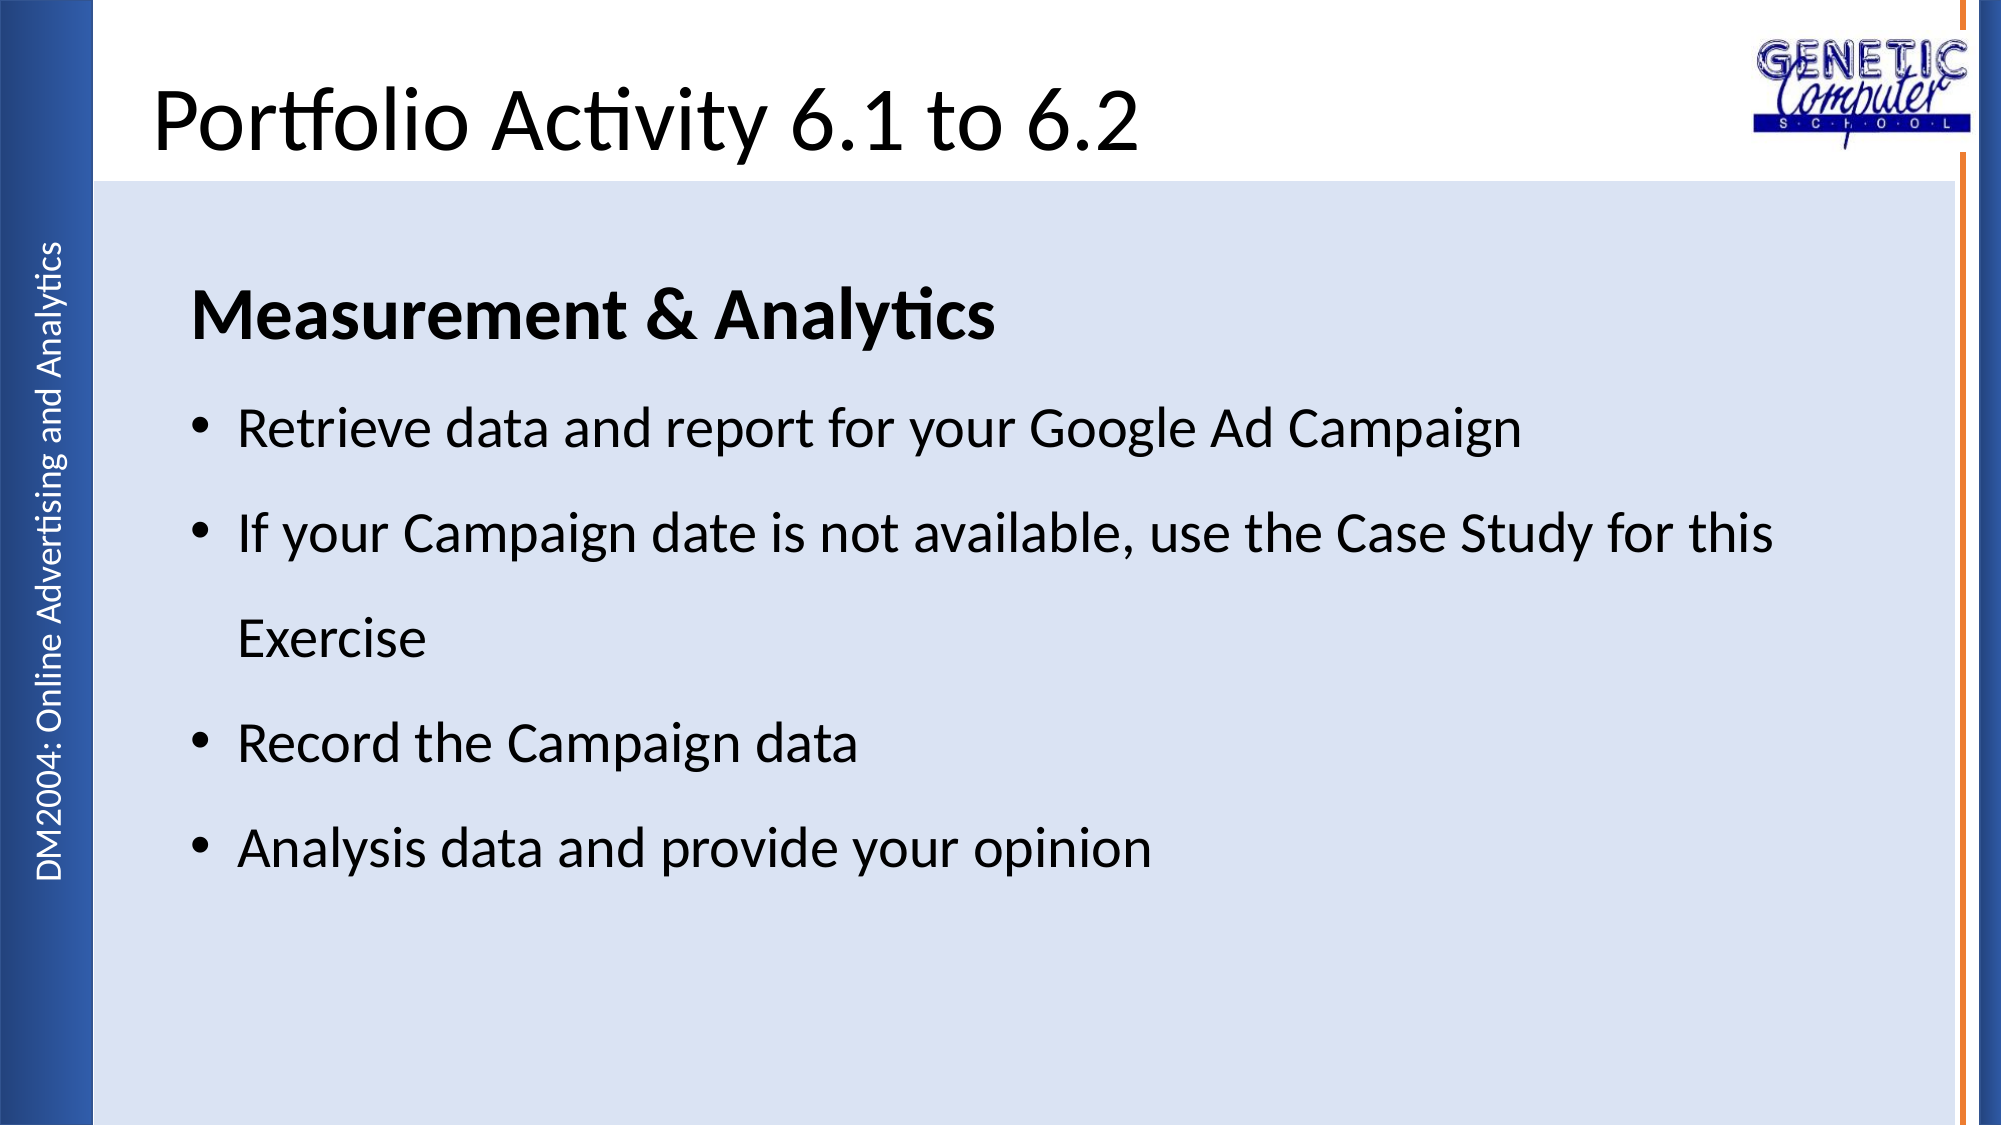

# Portfolio Activity 6.1 to 6.2

Measurement & Analytics
Retrieve data and report for your Google Ad Campaign
If your Campaign date is not available, use the Case Study for this Exercise
Record the Campaign data
Analysis data and provide your opinion